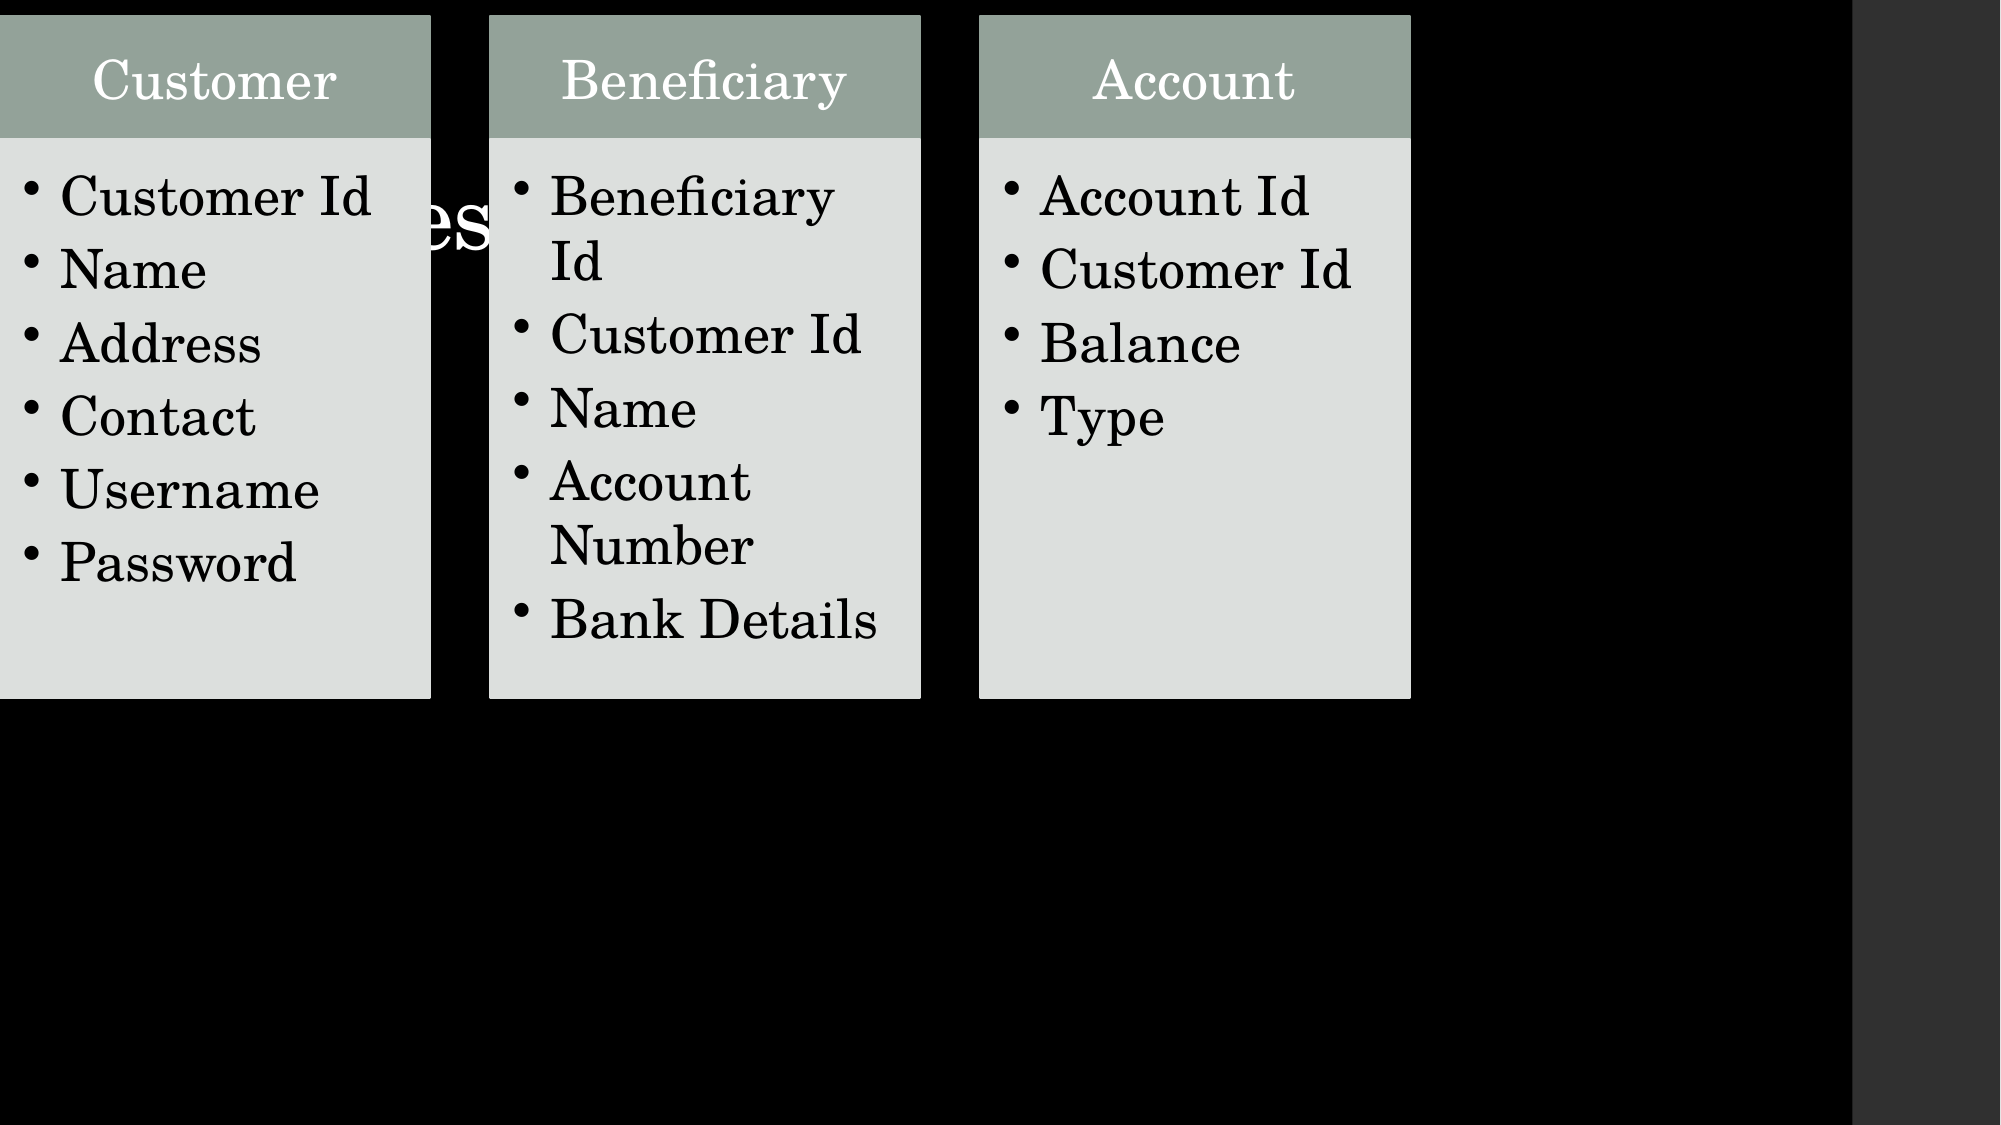

# Tables
Customer
Customer Id
Name
Address
Contact
Username
Password
Beneficiary
Beneficiary Id
Customer Id
Name
Account Number
Bank Details
Account
Account Id
Customer Id
Balance
Type